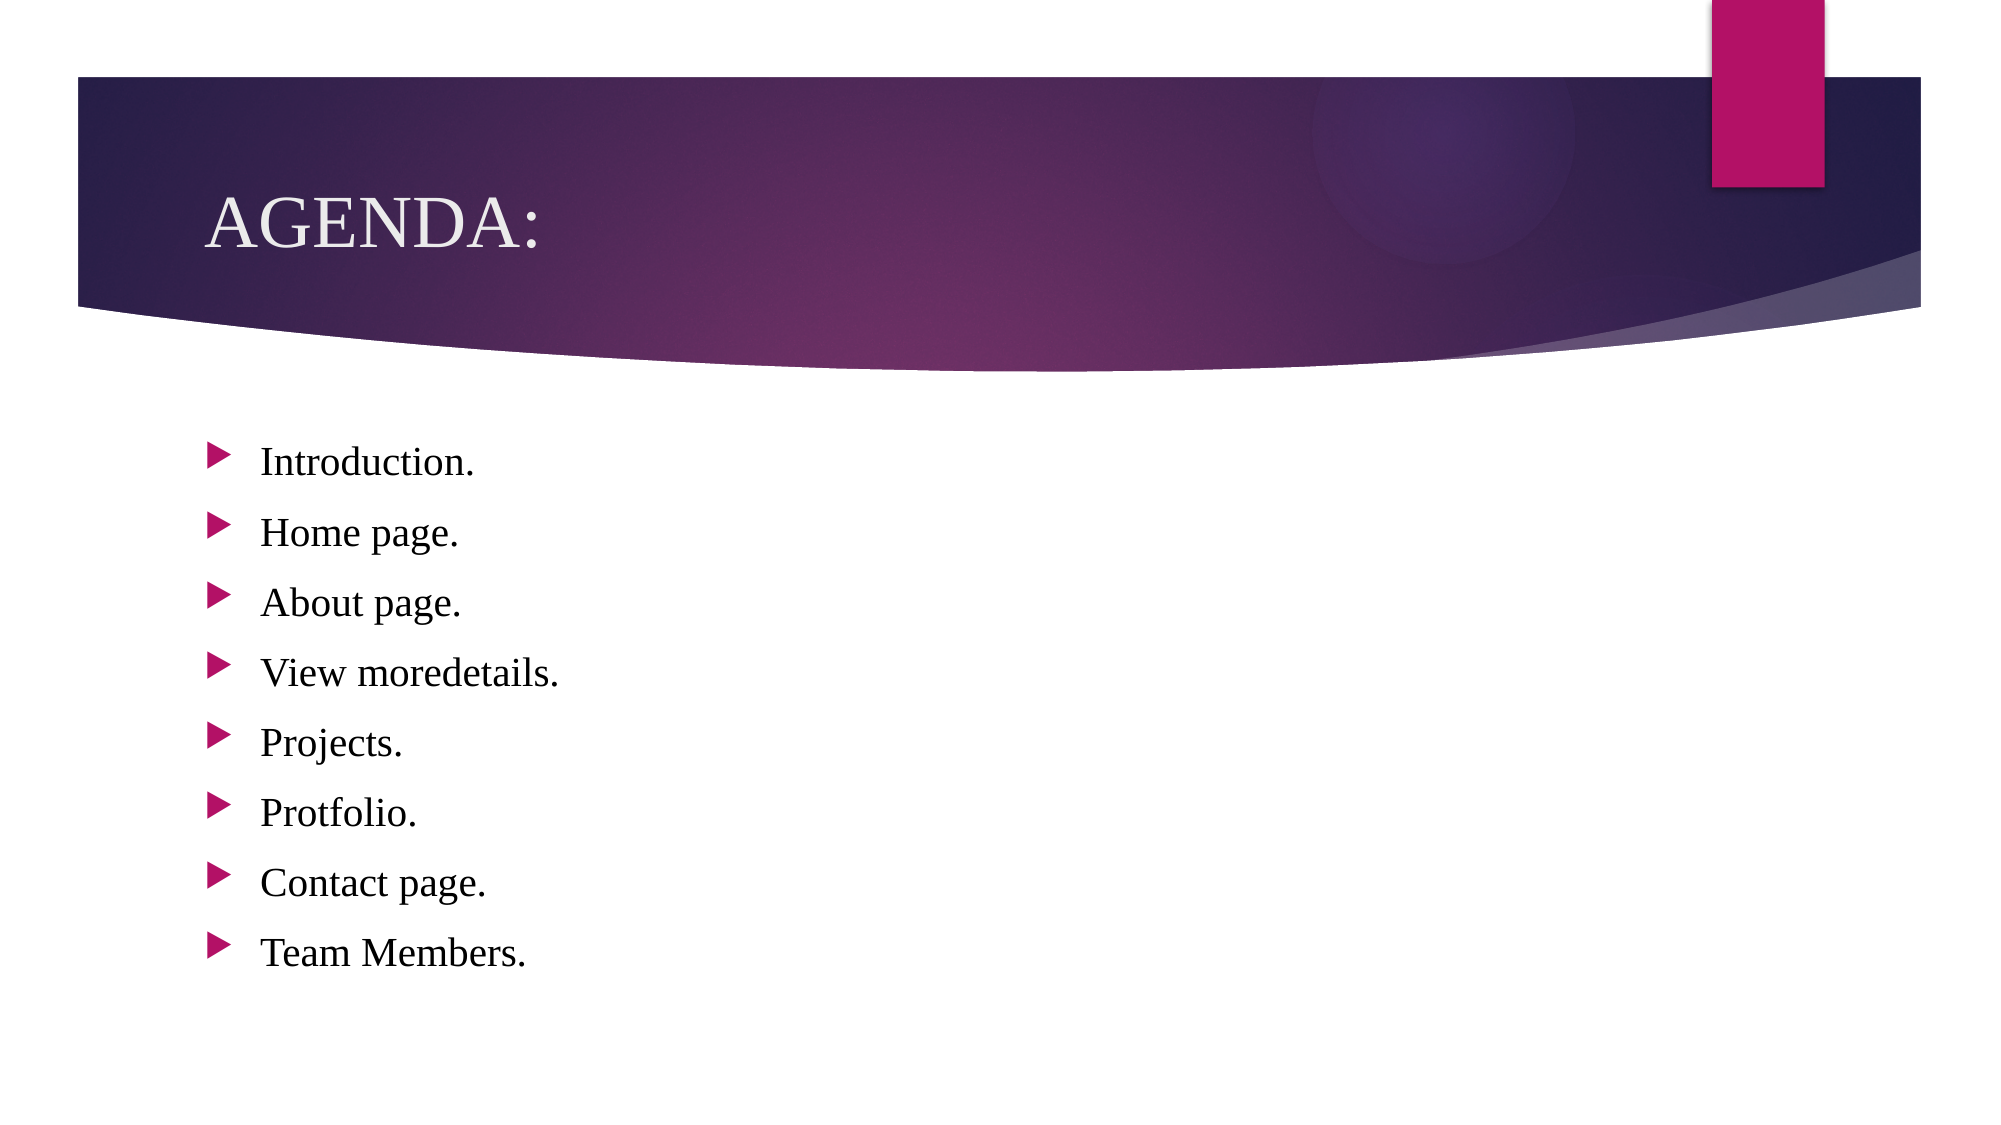

# AGENDA:
Introduction.
Home page.
About page.
View moredetails.
Projects.
Protfolio.
Contact page.
Team Members.